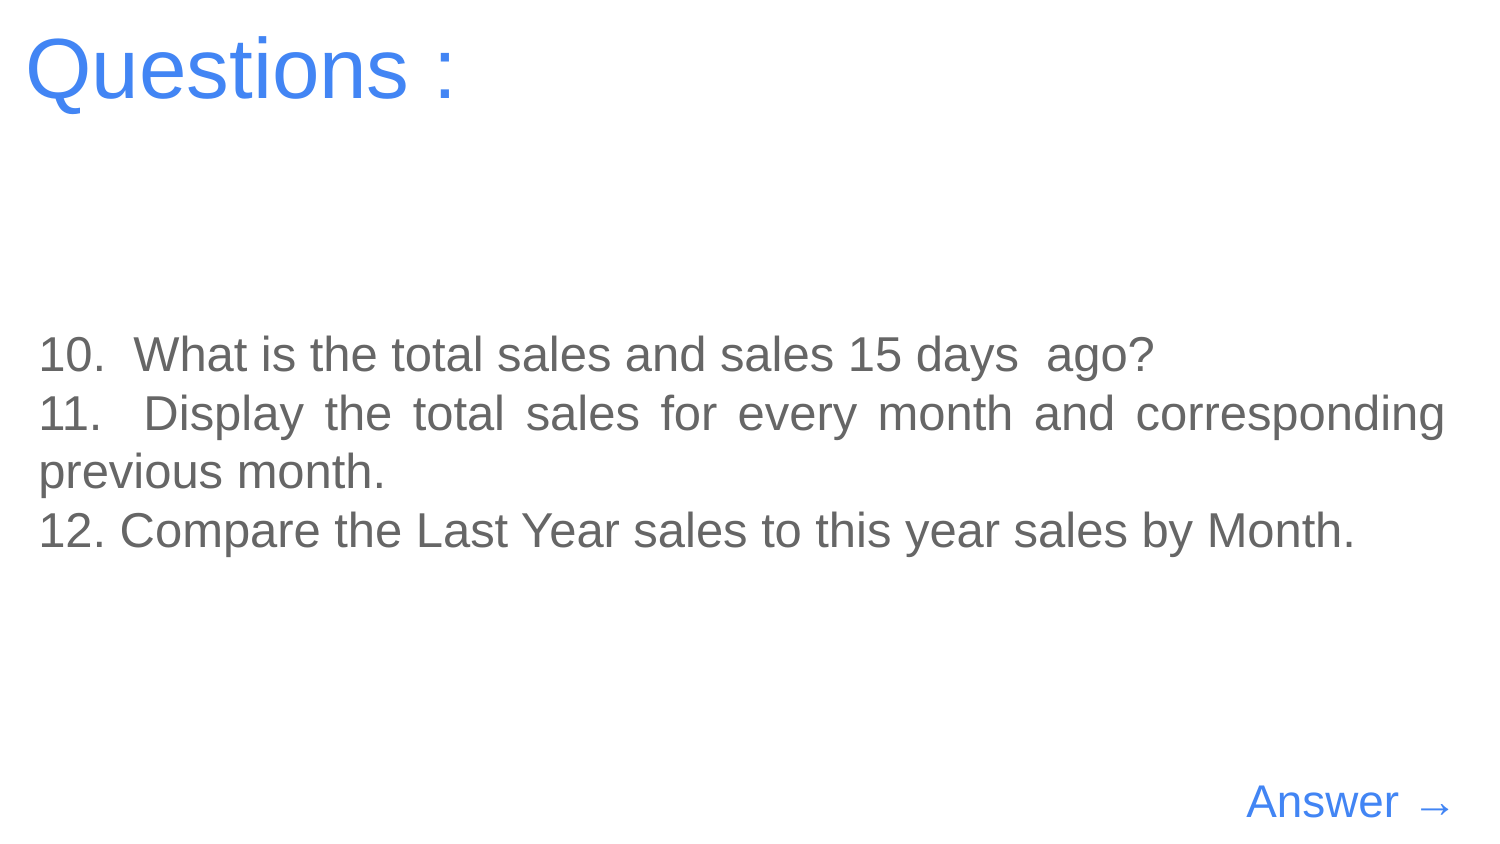

Questions :
10.  What is the total sales and sales 15 days  ago?
11.  Display the total sales for every month and corresponding previous month.
12. Compare the Last Year sales to this year sales by Month.
 Answer →